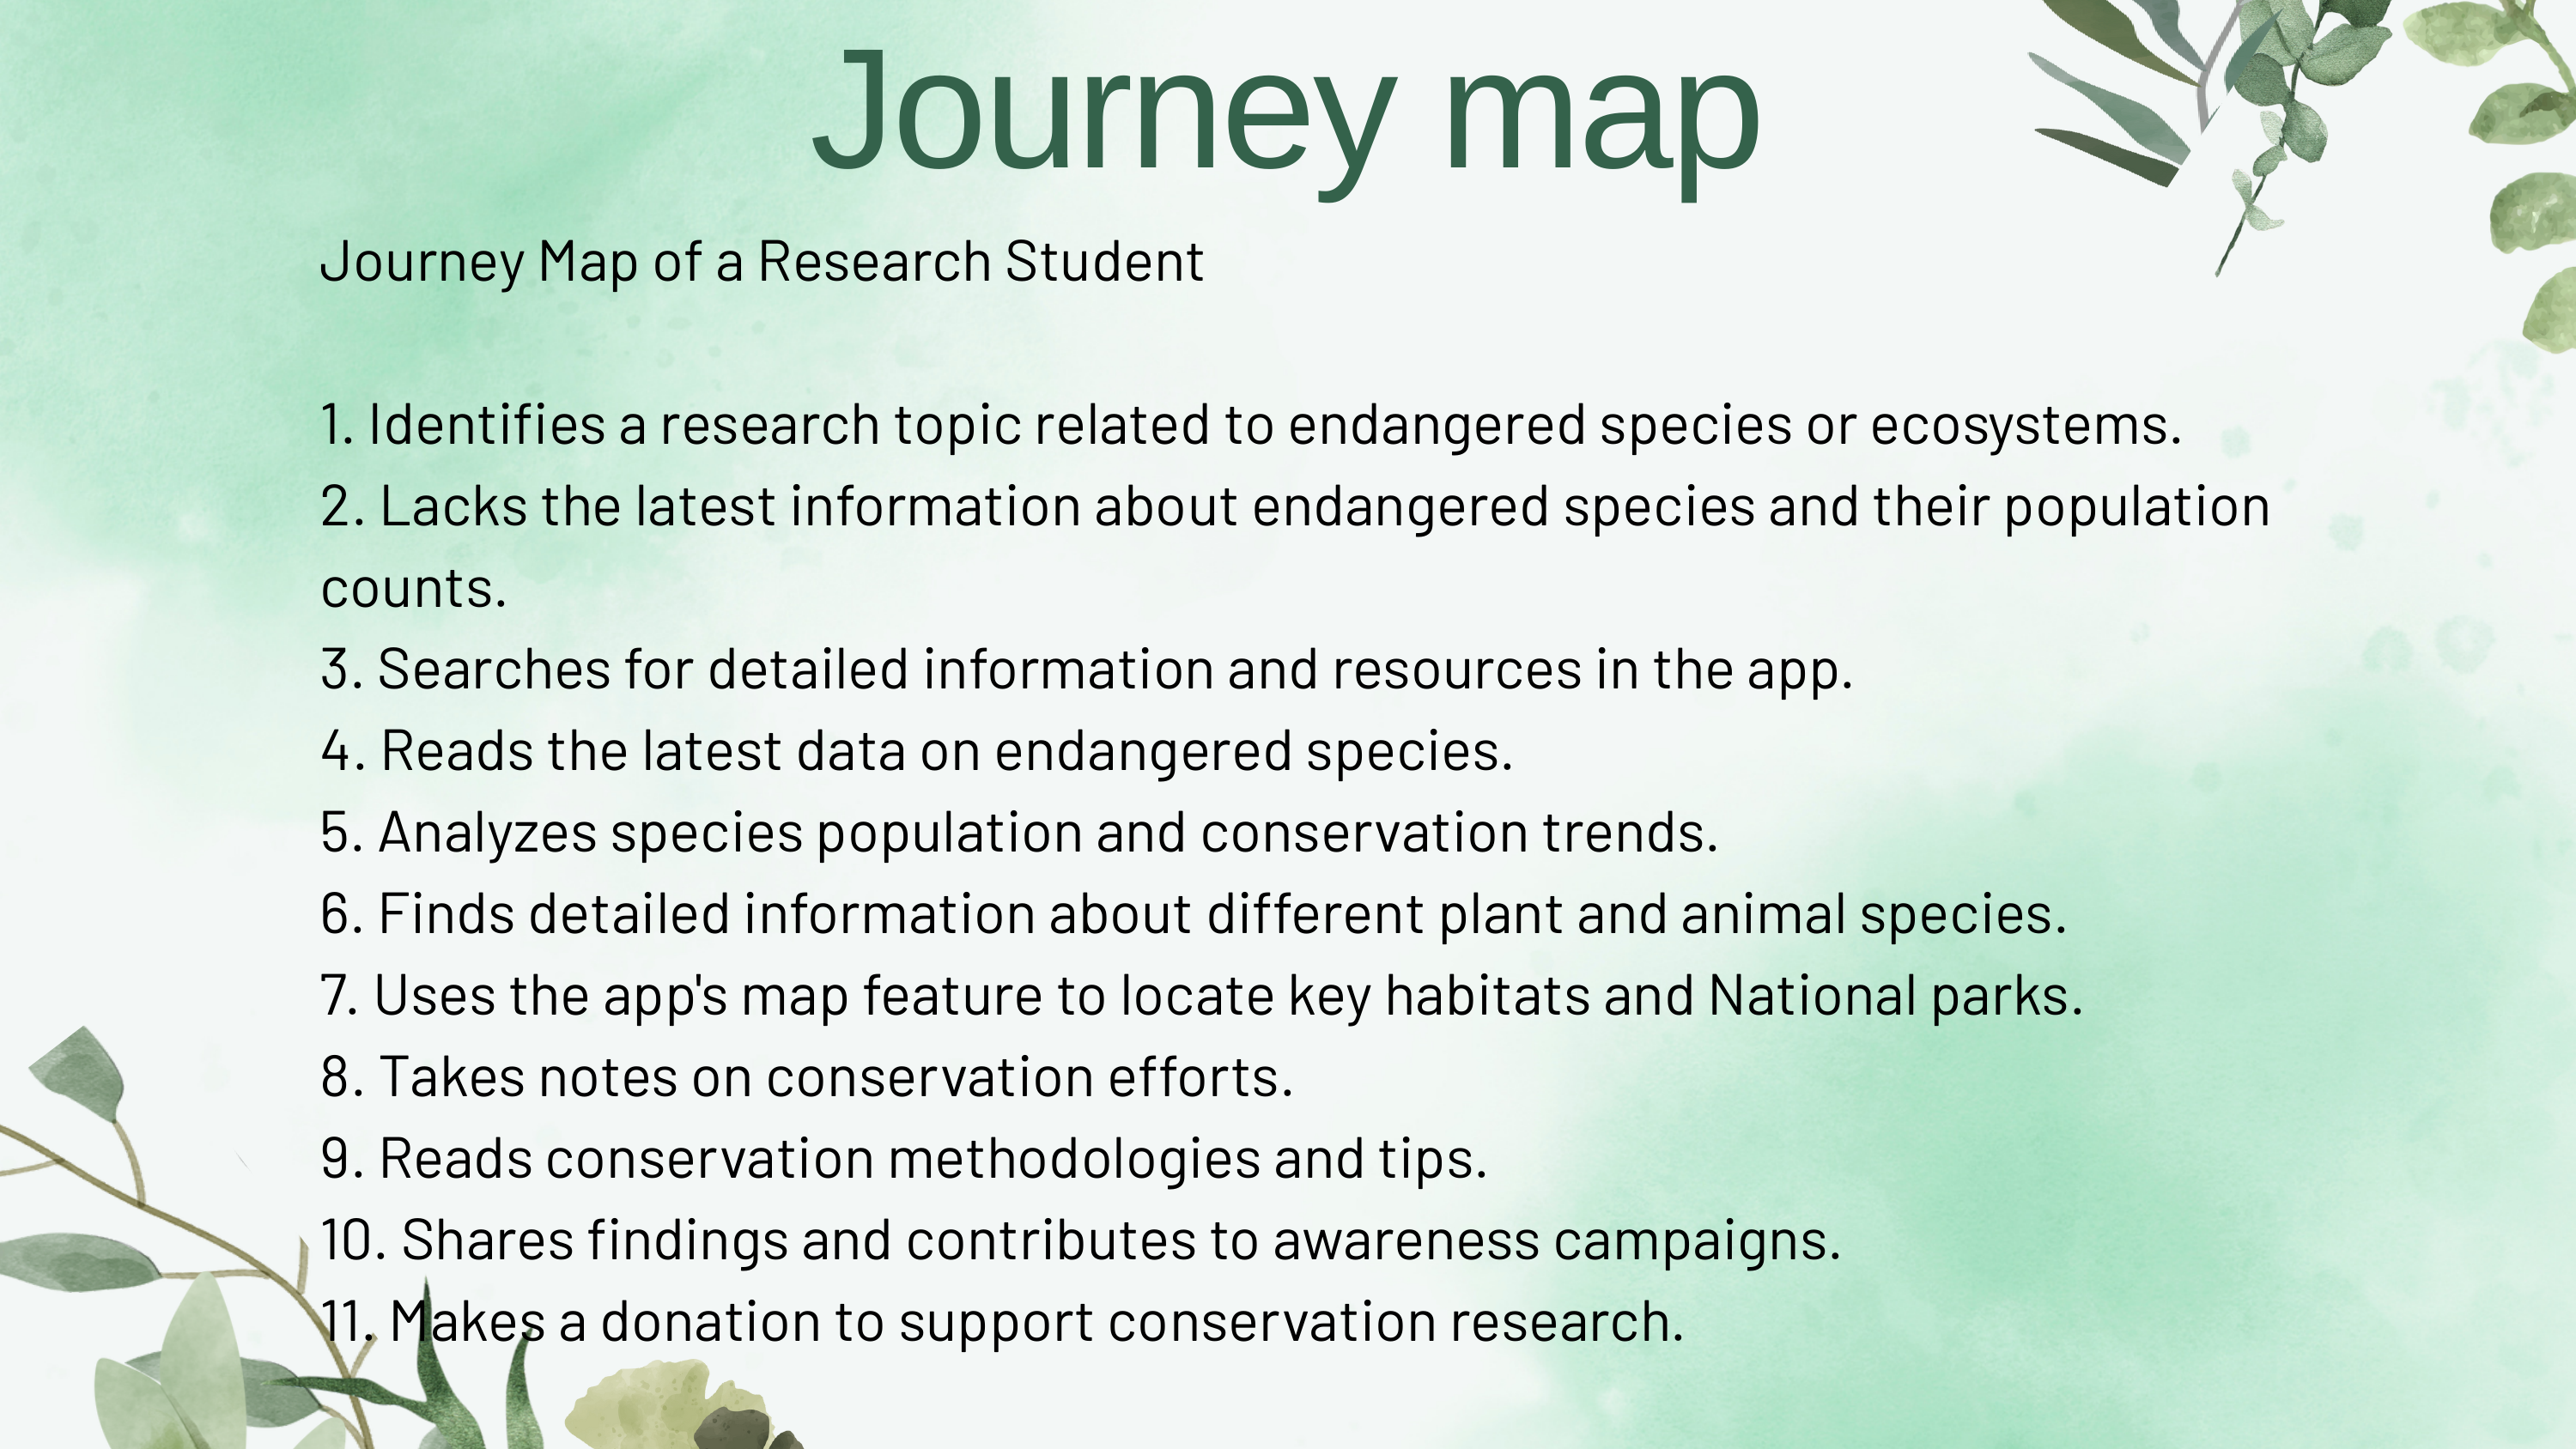

Journey map
Journey Map of a Research Student

1. Identifies a research topic related to endangered species or ecosystems.
2. Lacks the latest information about endangered species and their population counts.
3. Searches for detailed information and resources in the app.
4. Reads the latest data on endangered species.
5. Analyzes species population and conservation trends.
6. Finds detailed information about different plant and animal species.
7. Uses the app's map feature to locate key habitats and National parks.
8. Takes notes on conservation efforts.
9. Reads conservation methodologies and tips.
10. Shares findings and contributes to awareness campaigns.
11. Makes a donation to support conservation research.